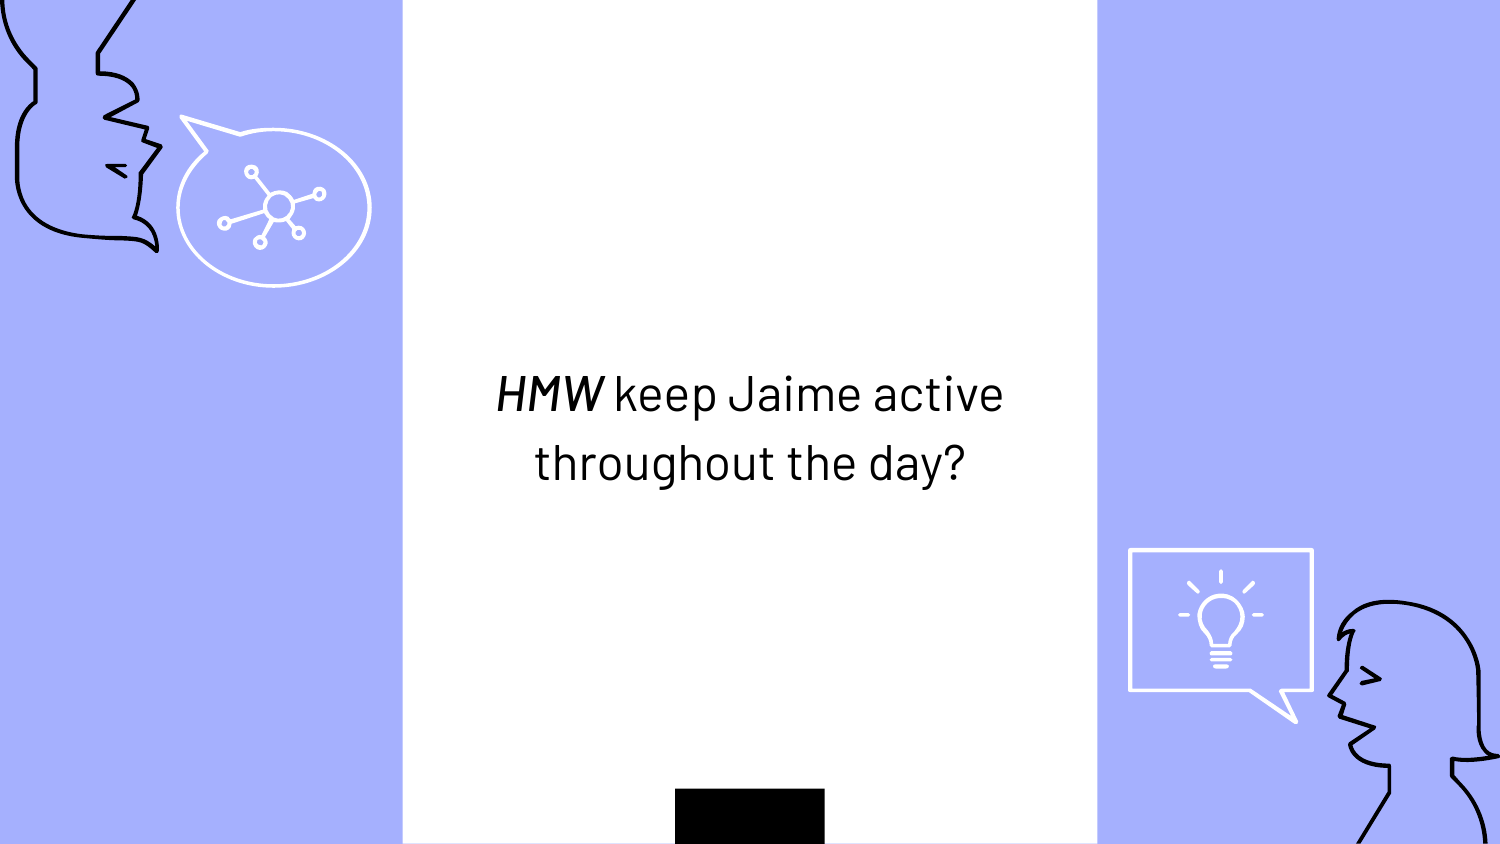

HMW keep Jaime active throughout the day?